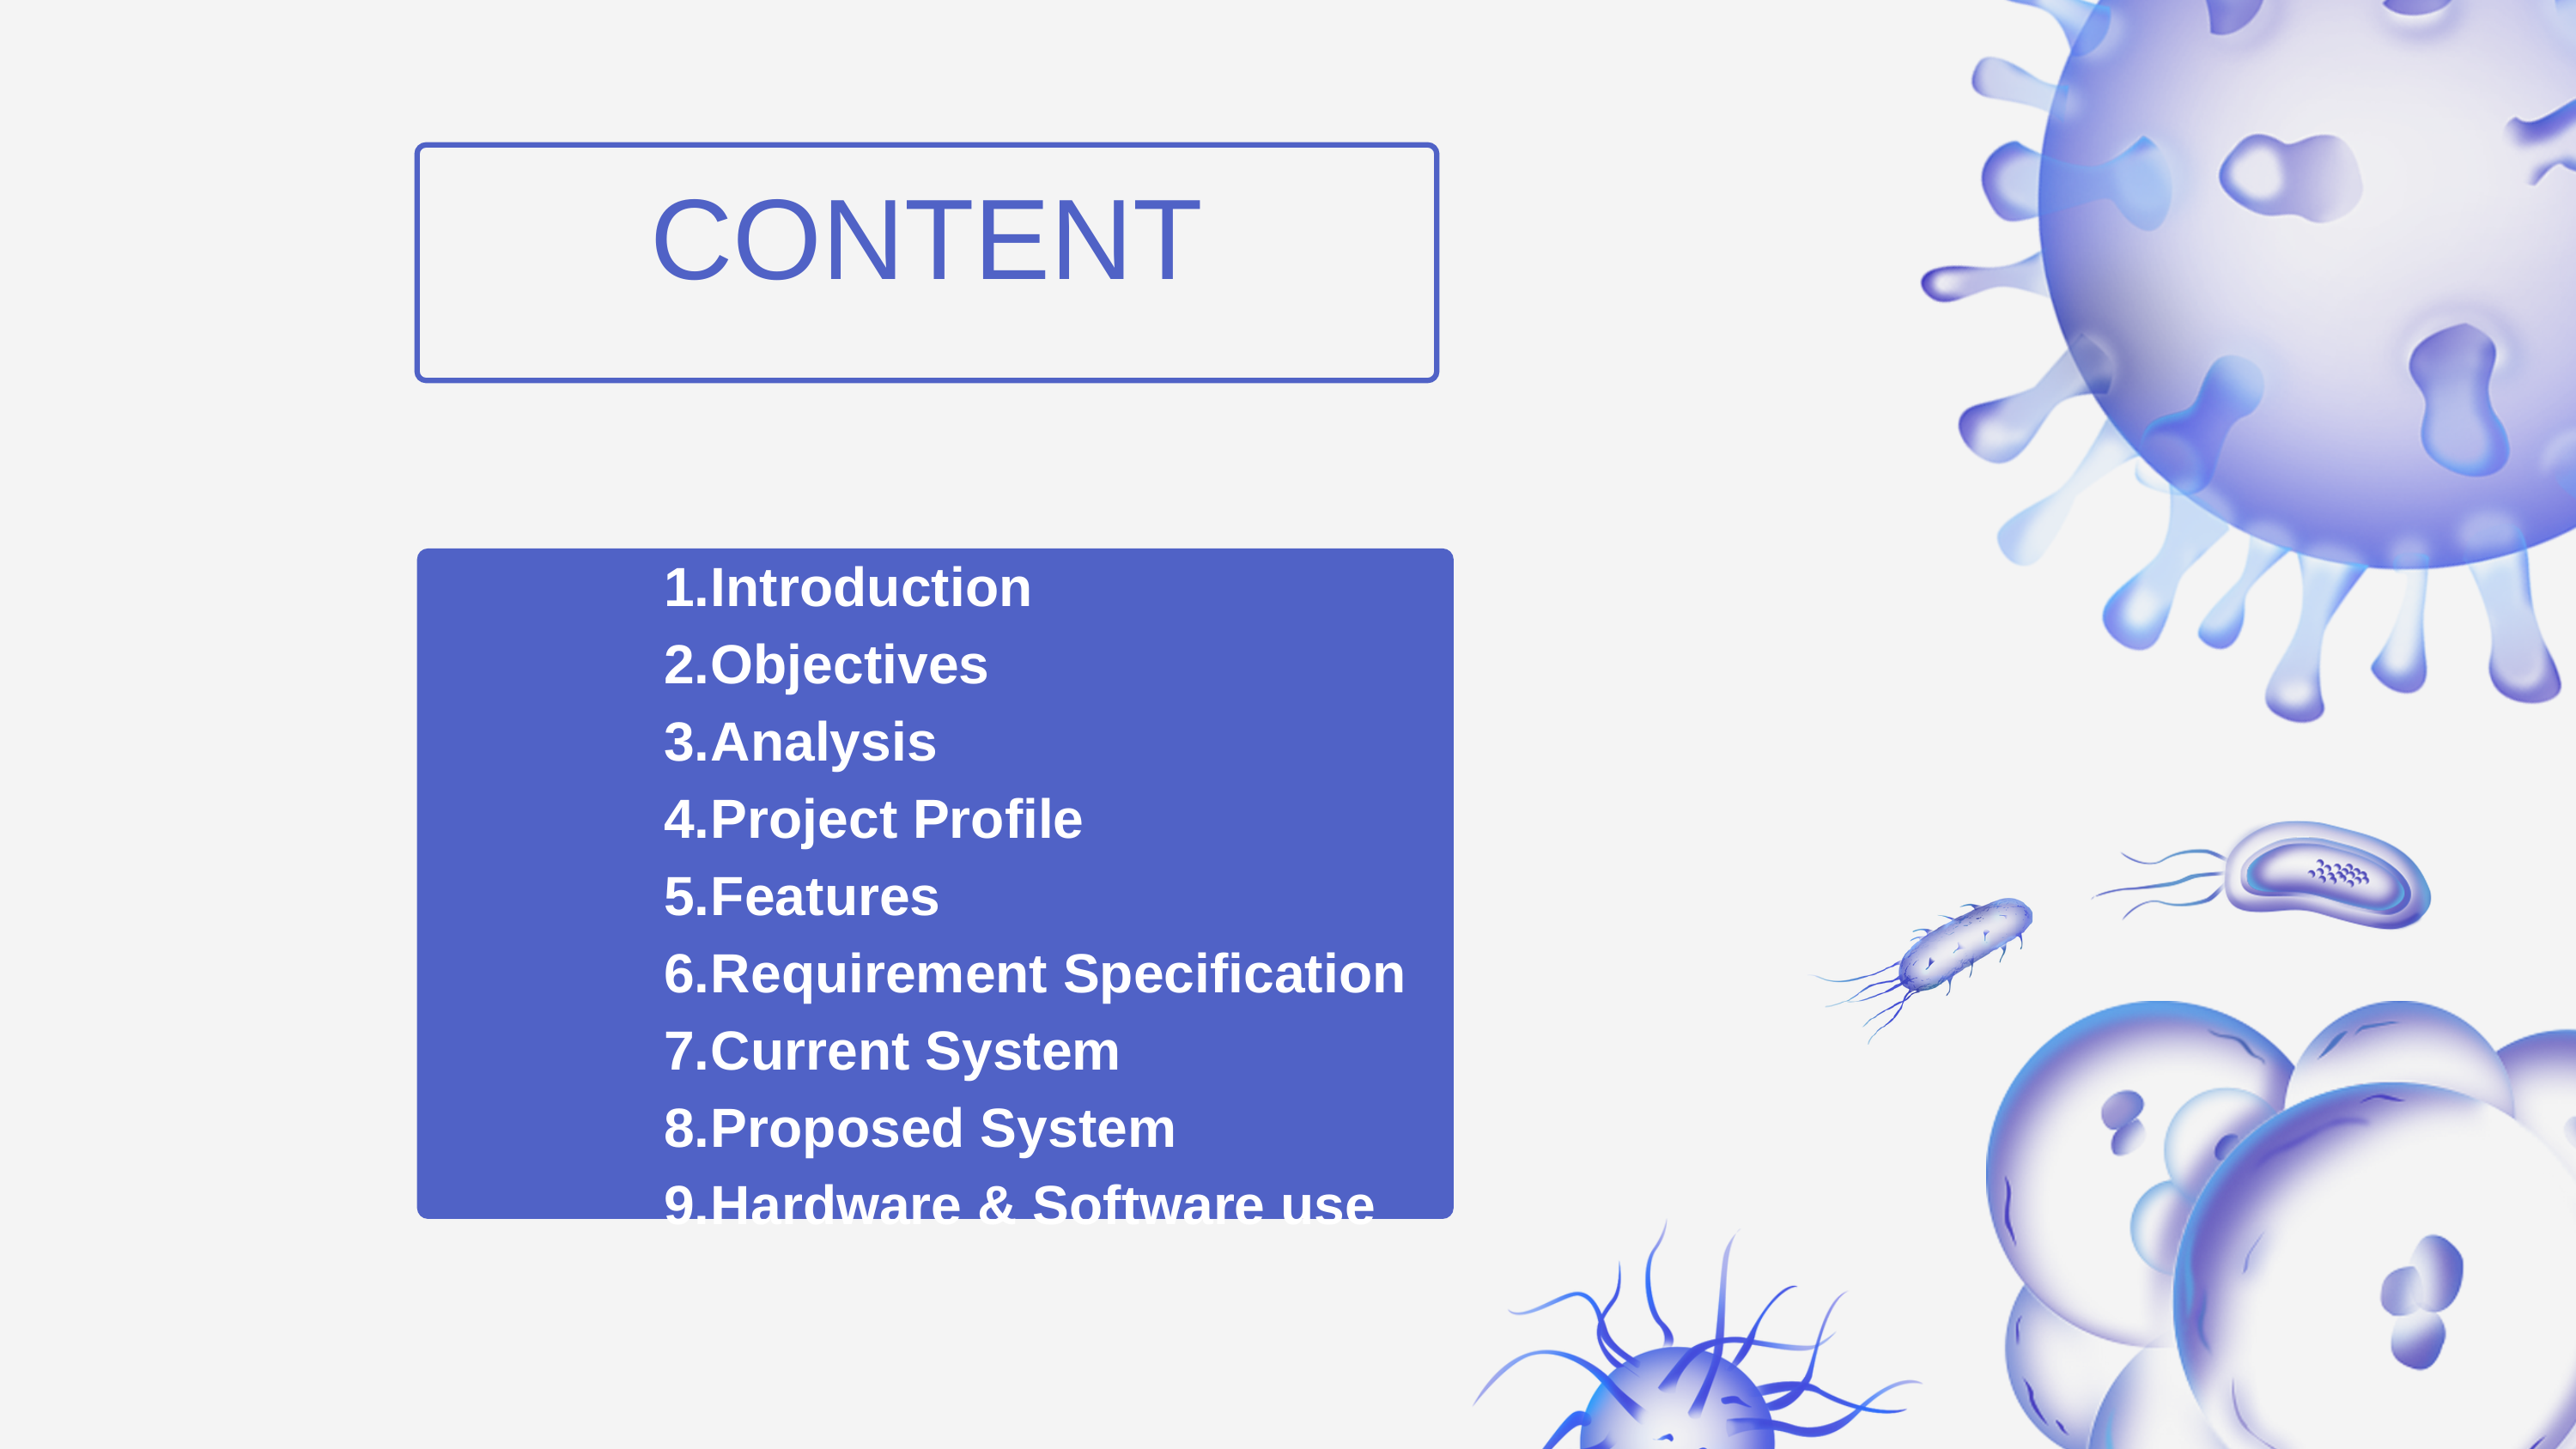

CONTENT
Introduction
Objectives
Analysis
Project Profile
Features
Requirement Specification
Current System
Proposed System
Hardware & Software use